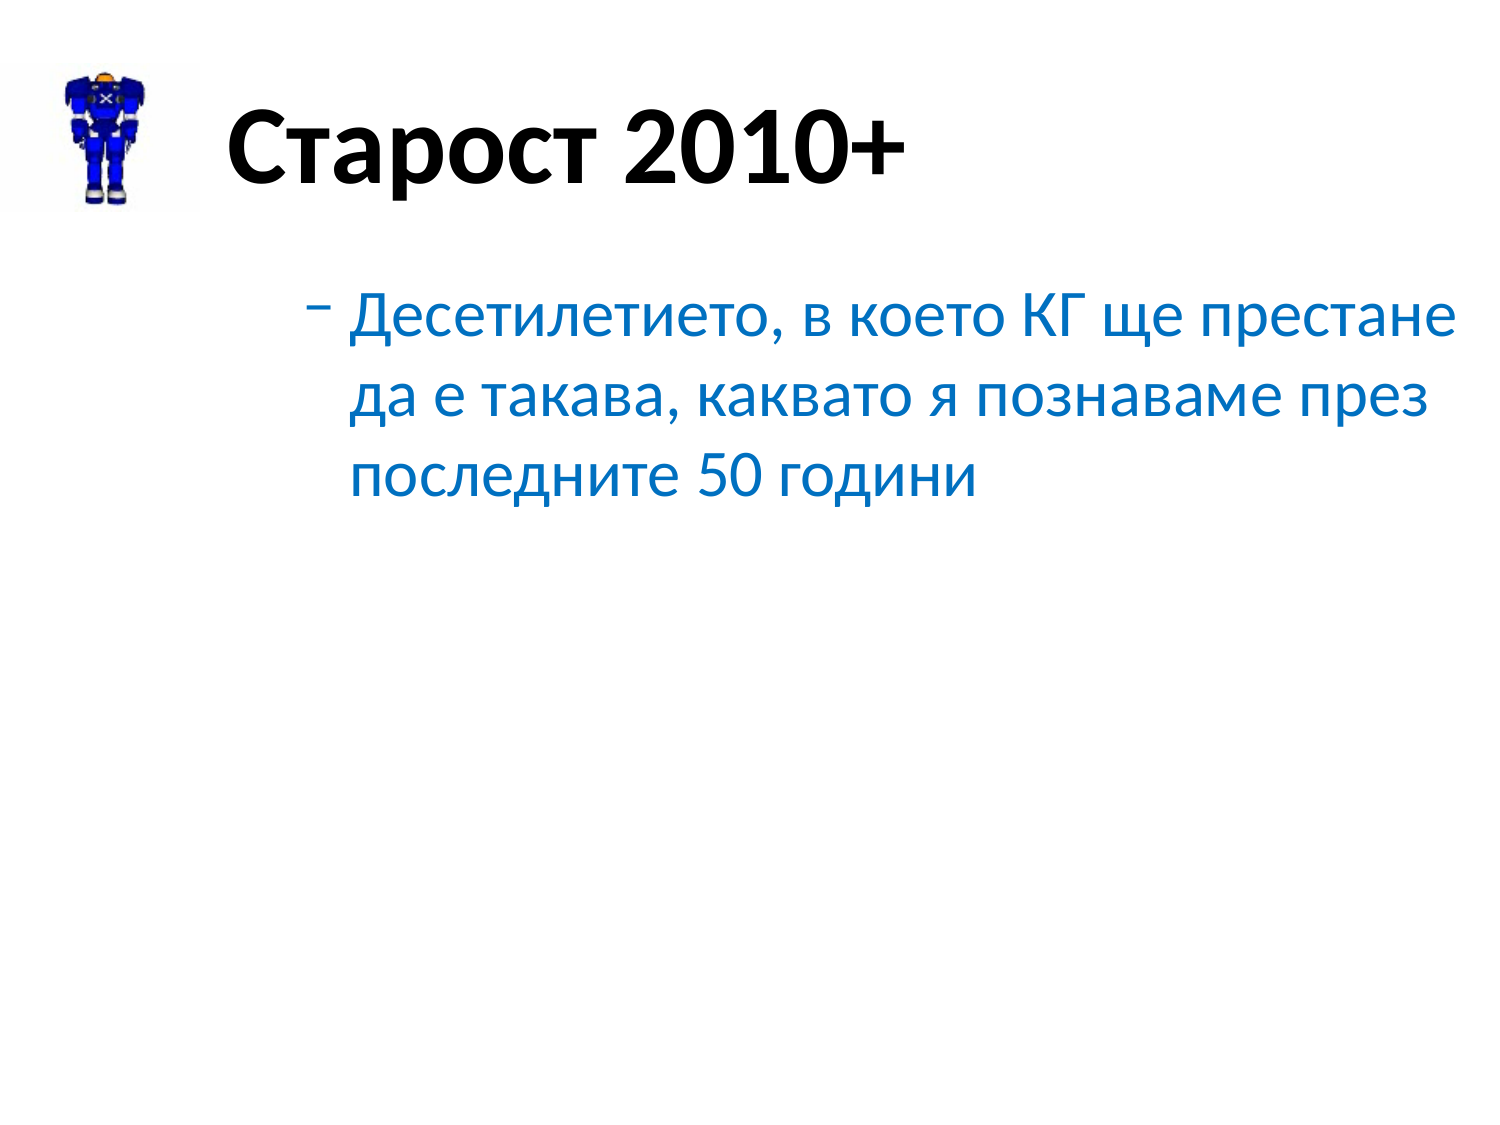

# Старост 2010+
Десетилетието, в което КГ ще престане да е такава, каквато я познаваме през последните 50 години